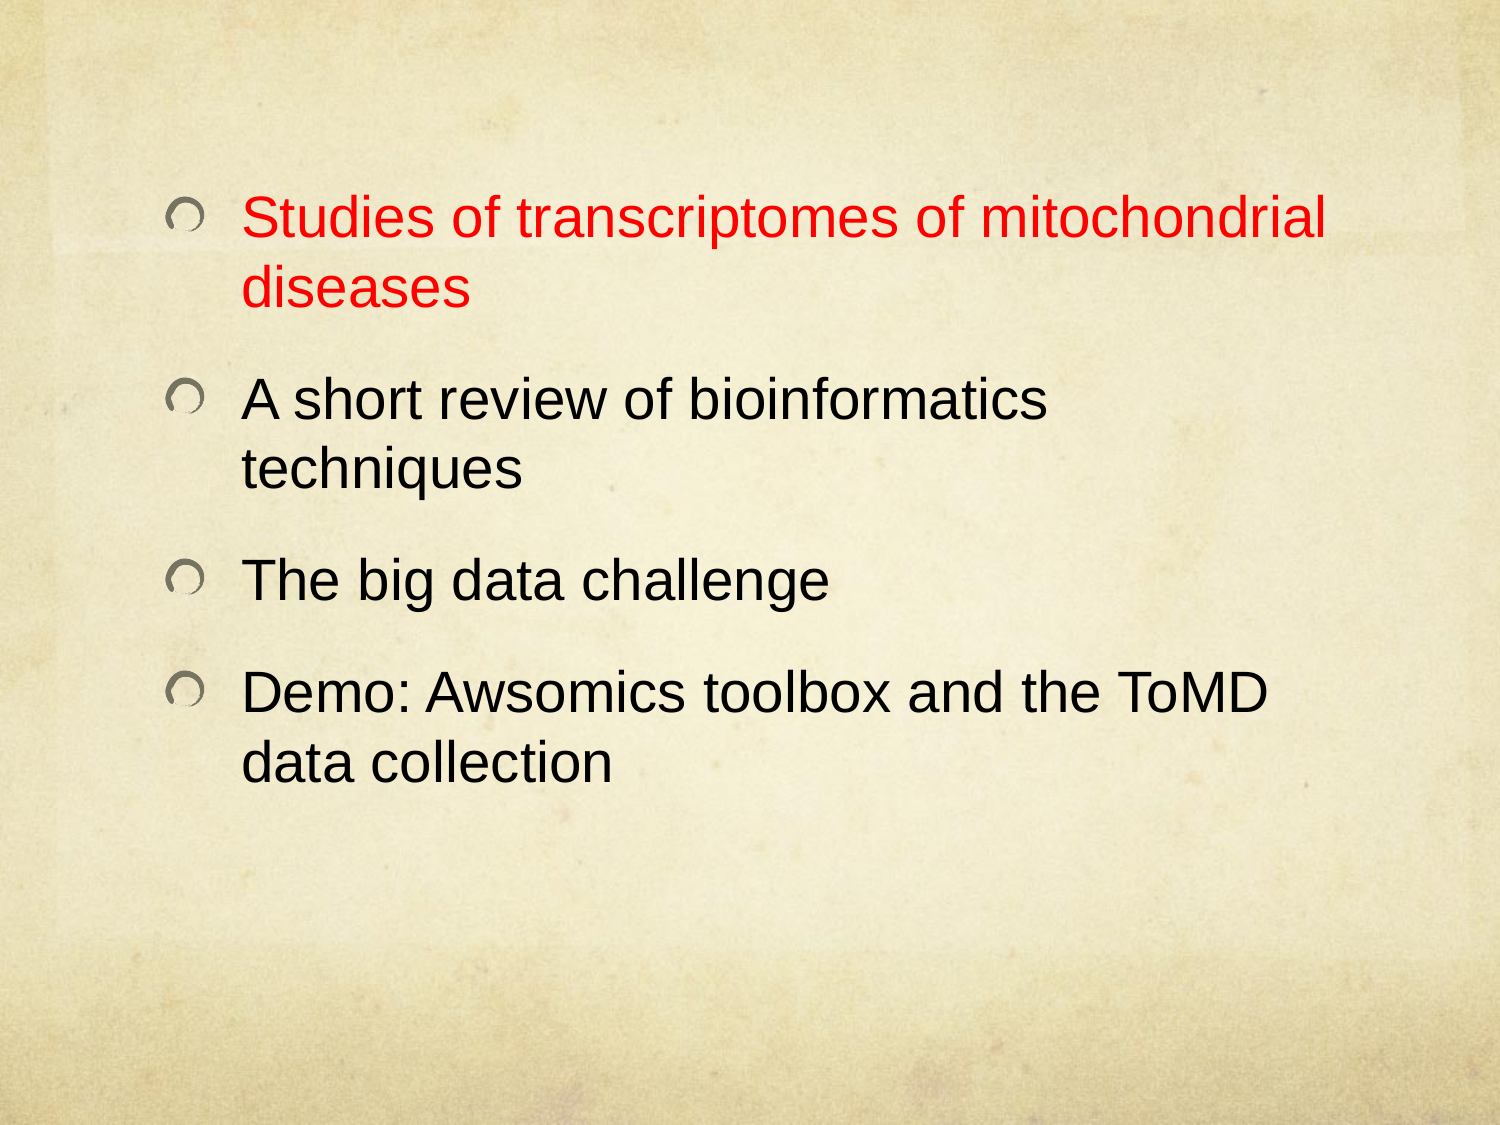

Studies of transcriptomes of mitochondrial diseases
A short review of bioinformatics techniques
The big data challenge
Demo: Awsomics toolbox and the ToMD data collection